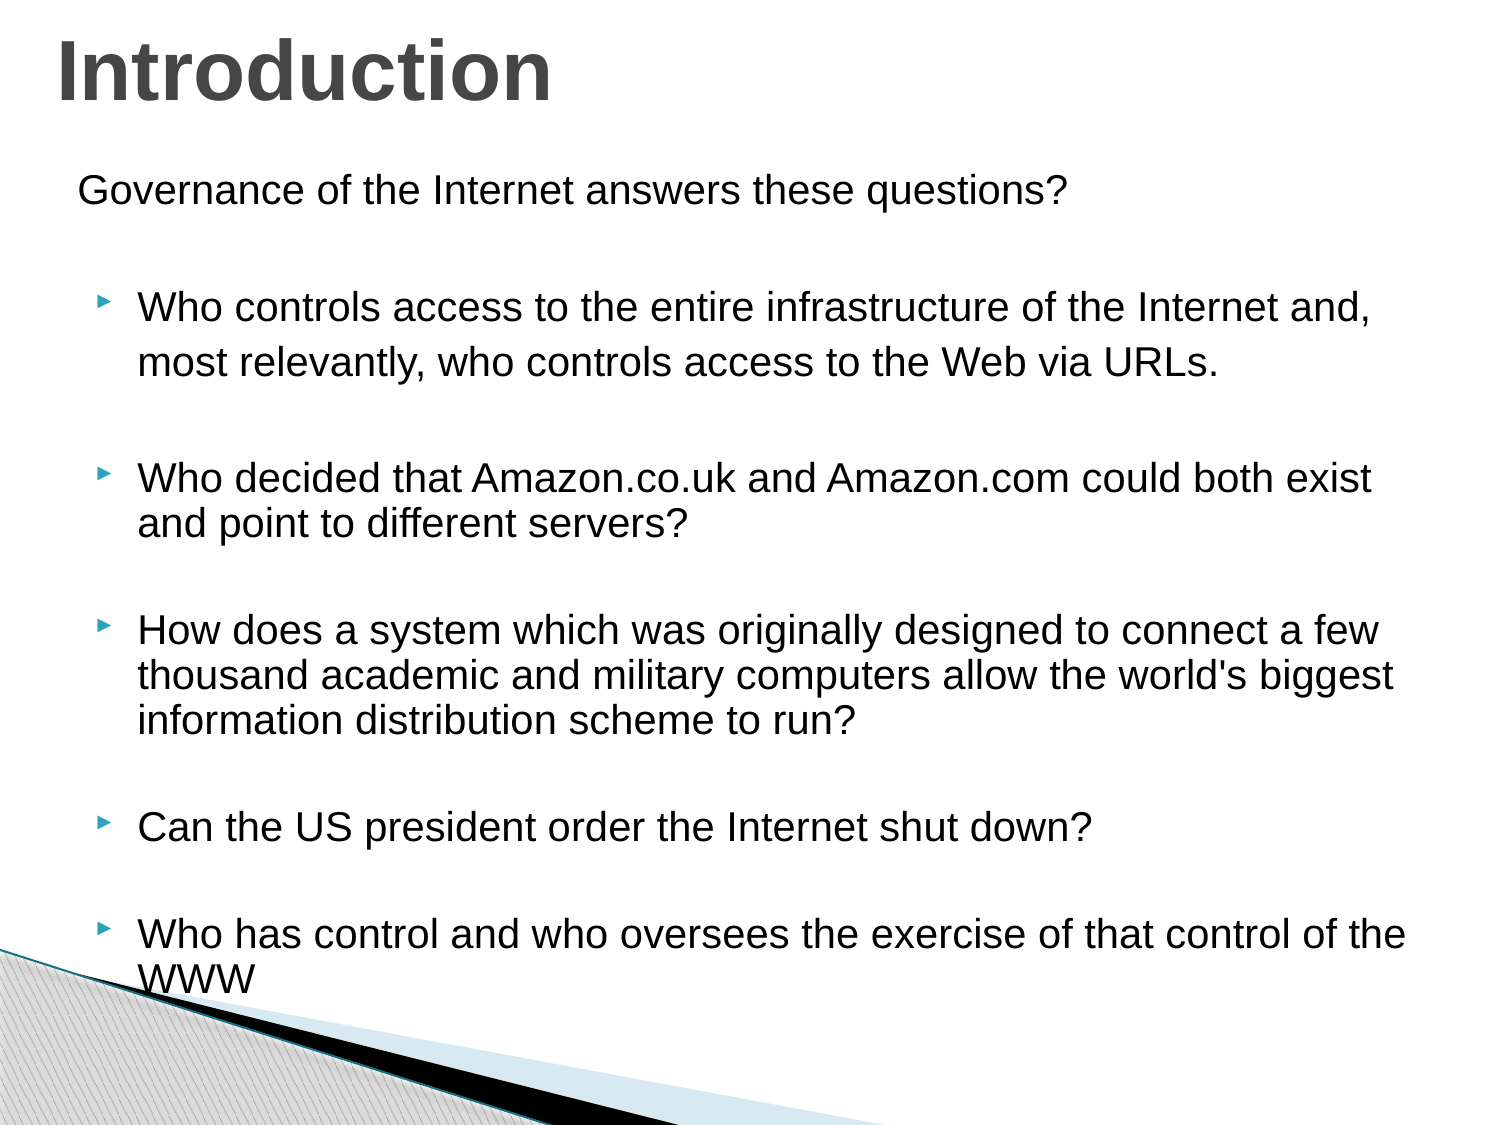

# Introduction
Governance of the Internet answers these questions?

Who controls access to the entire infrastructure of the Internet and, most relevantly, who controls access to the Web via URLs.

Who decided that Amazon.co.uk and Amazon.com could both exist and point to different servers?

How does a system which was originally designed to connect a few thousand academic and military computers allow the world's biggest information distribution scheme to run?

Can the US president order the Internet shut down?

Who has control and who oversees the exercise of that control of the WWW